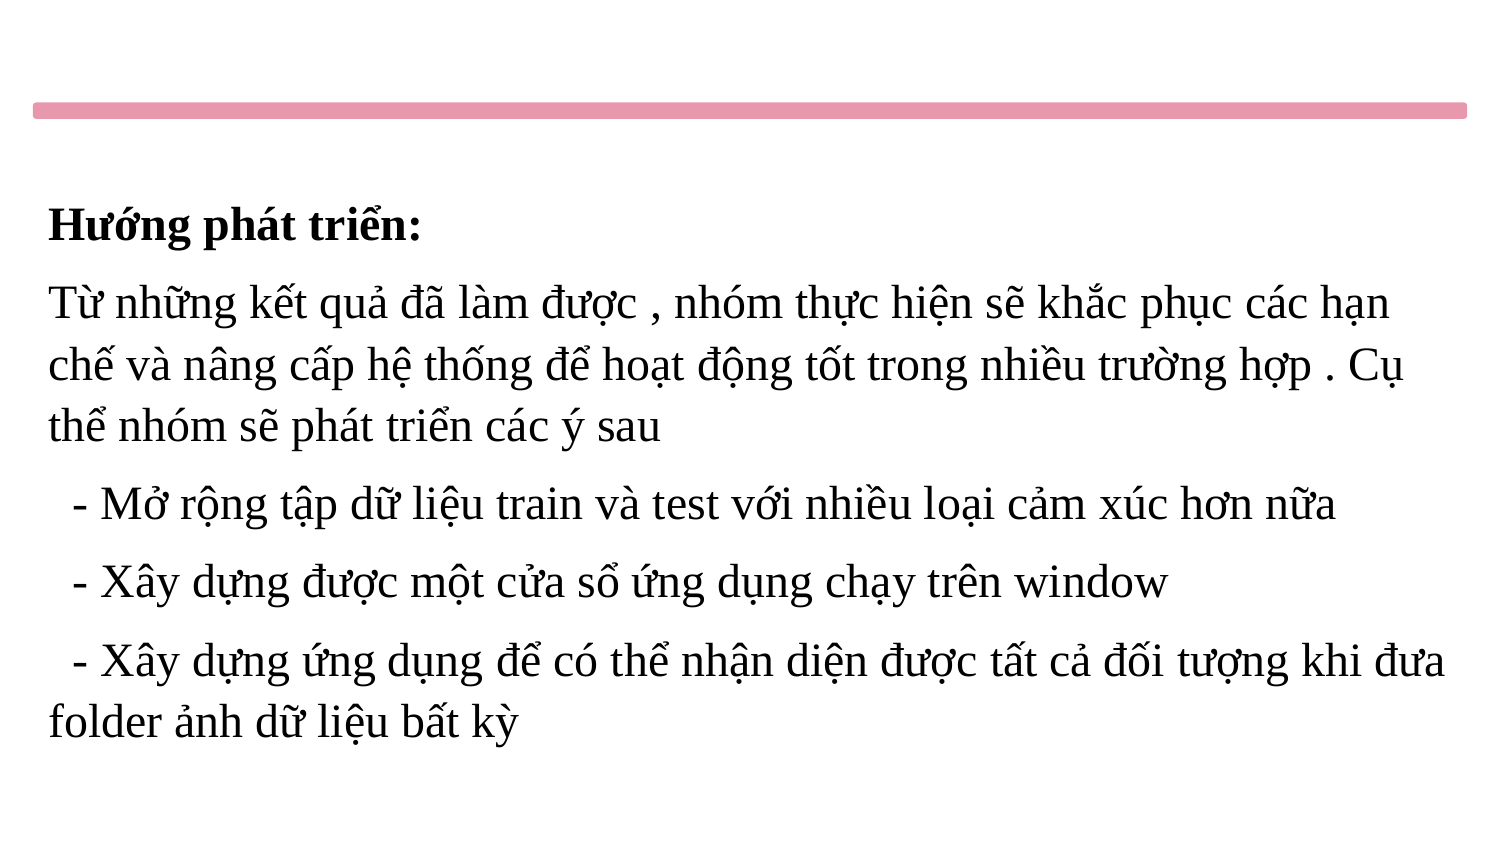

Hướng phát triển:
Từ những kết quả đã làm được , nhóm thực hiện sẽ khắc phục các hạn chế và nâng cấp hệ thống để hoạt động tốt trong nhiều trường hợp . Cụ thể nhóm sẽ phát triển các ý sau
  - Mở rộng tập dữ liệu train và test với nhiều loại cảm xúc hơn nữa
  - Xây dựng được một cửa sổ ứng dụng chạy trên window
  - Xây dựng ứng dụng để có thể nhận diện được tất cả đối tượng khi đưa folder ảnh dữ liệu bất kỳ
# exmaple